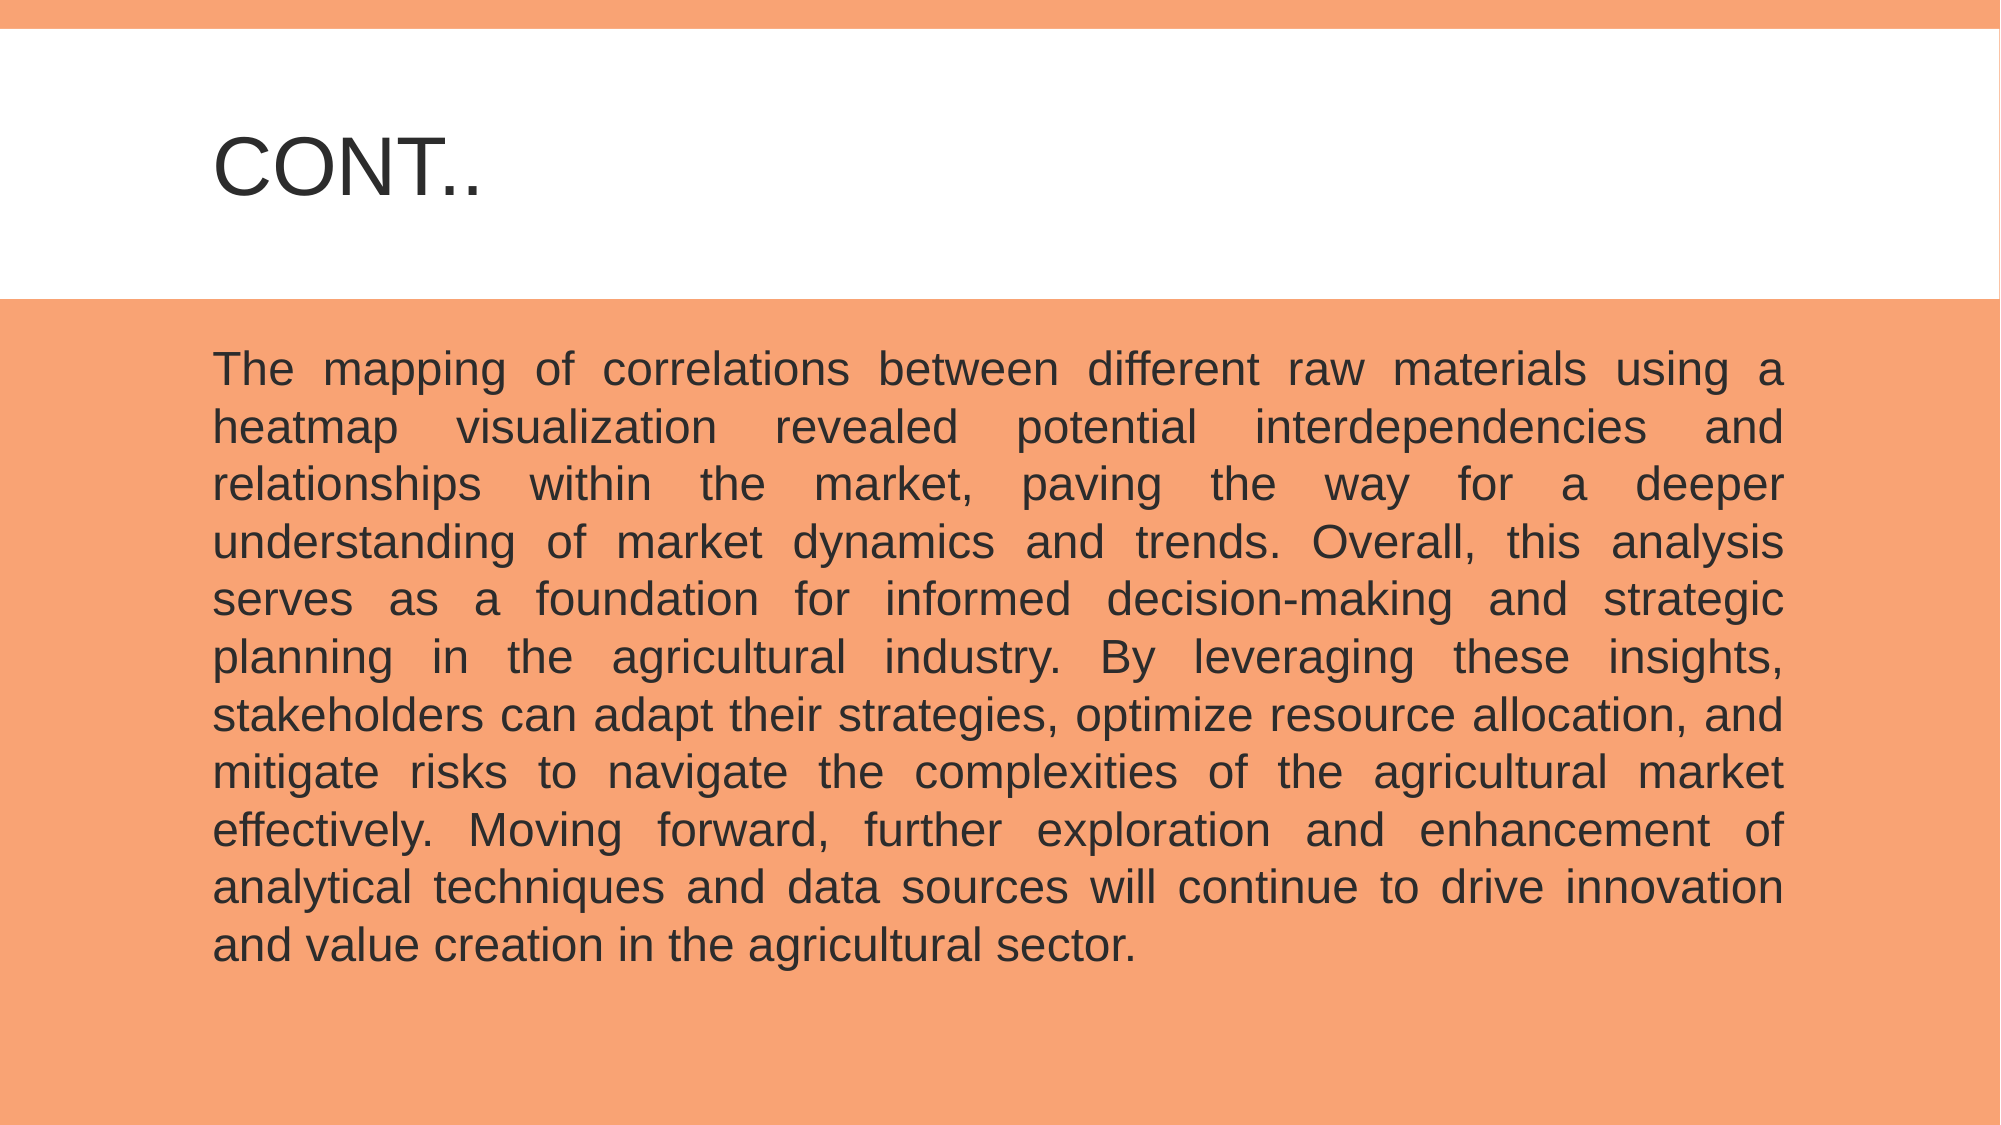

# CONT..
The mapping of correlations between different raw materials using a heatmap visualization revealed potential interdependencies and relationships within the market, paving the way for a deeper understanding of market dynamics and trends. Overall, this analysis serves as a foundation for informed decision-making and strategic planning in the agricultural industry. By leveraging these insights, stakeholders can adapt their strategies, optimize resource allocation, and mitigate risks to navigate the complexities of the agricultural market effectively. Moving forward, further exploration and enhancement of analytical techniques and data sources will continue to drive innovation and value creation in the agricultural sector.